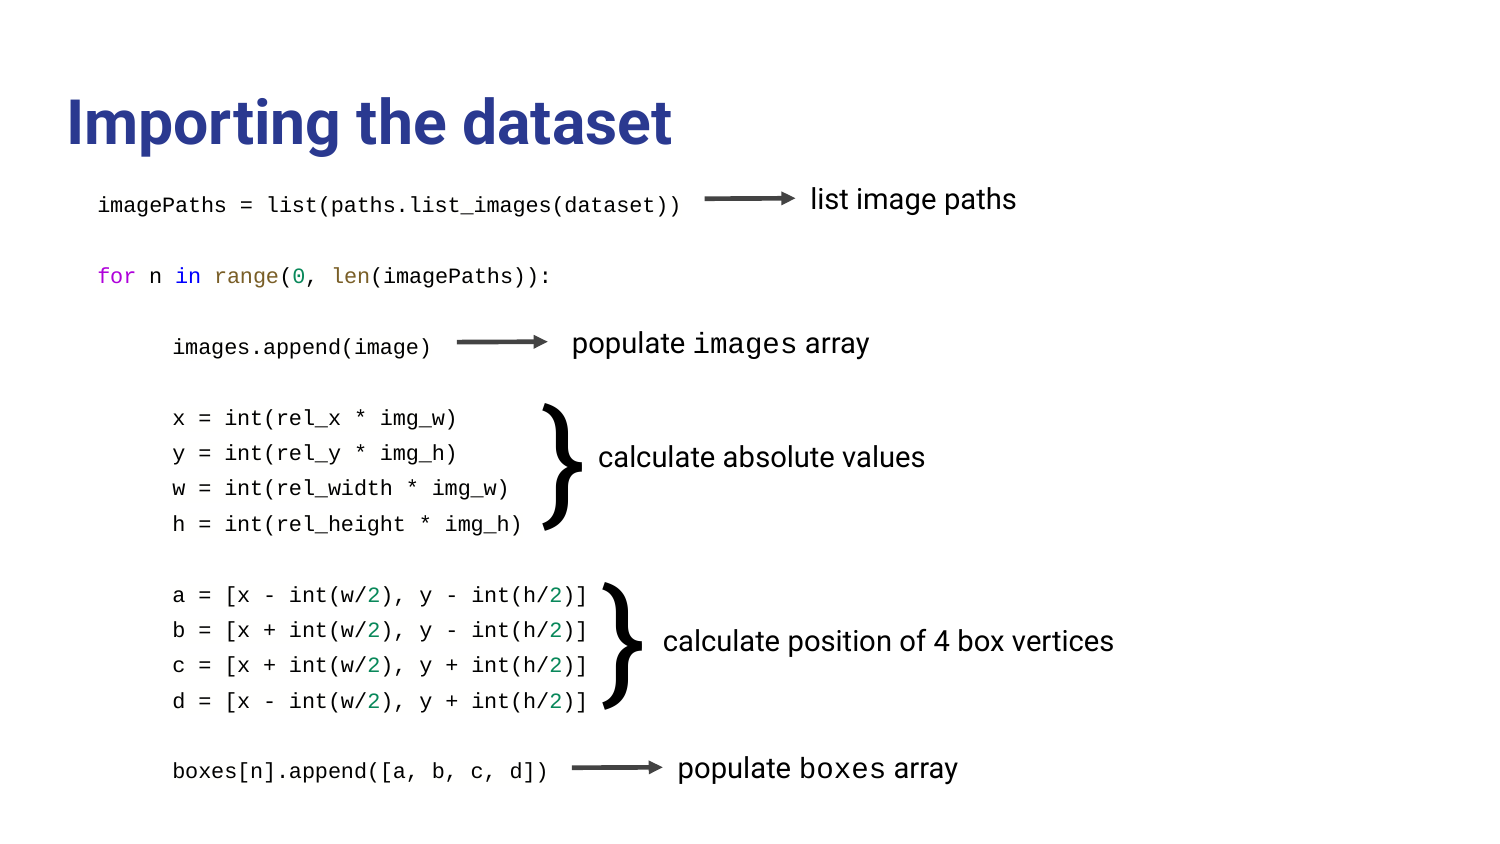

# Importing the dataset
list image paths
imagePaths = list(paths.list_images(dataset))

for n in range(0, len(imagePaths)):

images.append(image)

x = int(rel_x * img_w)
y = int(rel_y * img_h)
w = int(rel_width * img_w)
h = int(rel_height * img_h)

a = [x - int(w/2), y - int(h/2)]
b = [x + int(w/2), y - int(h/2)]
c = [x + int(w/2), y + int(h/2)]
d = [x - int(w/2), y + int(h/2)]

boxes[n].append([a, b, c, d])

populate images array
}
calculate absolute values
}
calculate position of 4 box vertices
populate boxes array